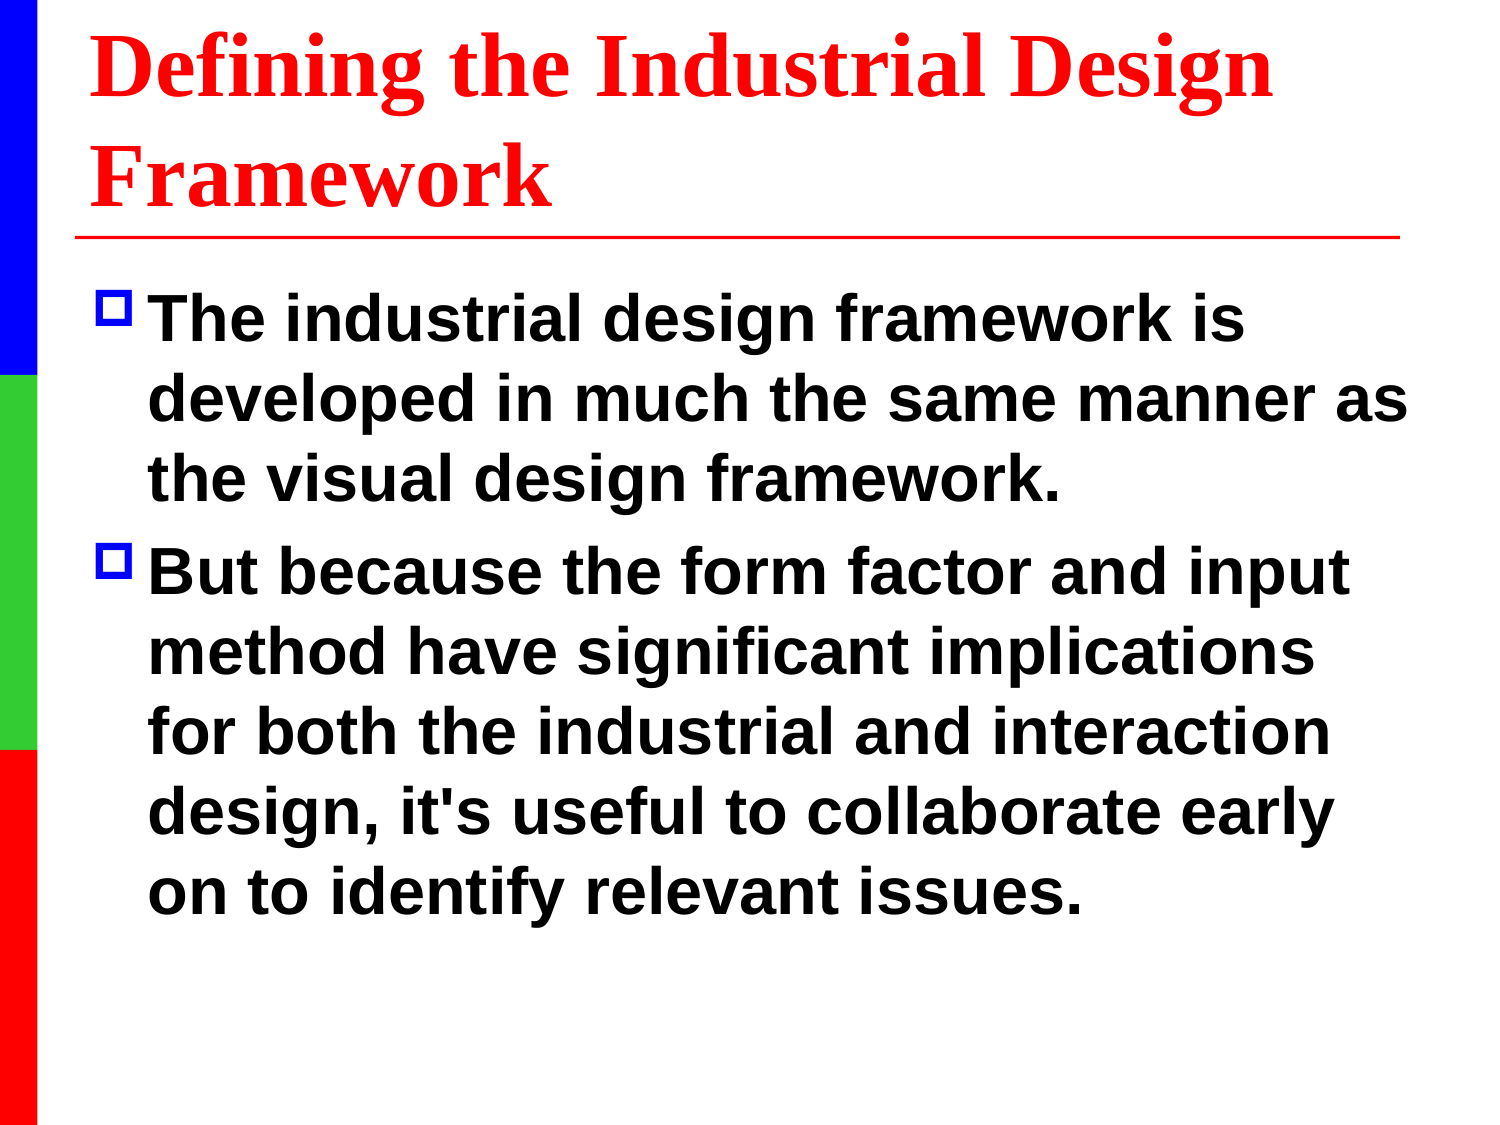

# Defining the Industrial Design Framework
The industrial design framework is developed in much the same manner as the visual design framework.
But because the form factor and input method have significant implications for both the industrial and interaction design, it's useful to collaborate early on to identify relevant issues.